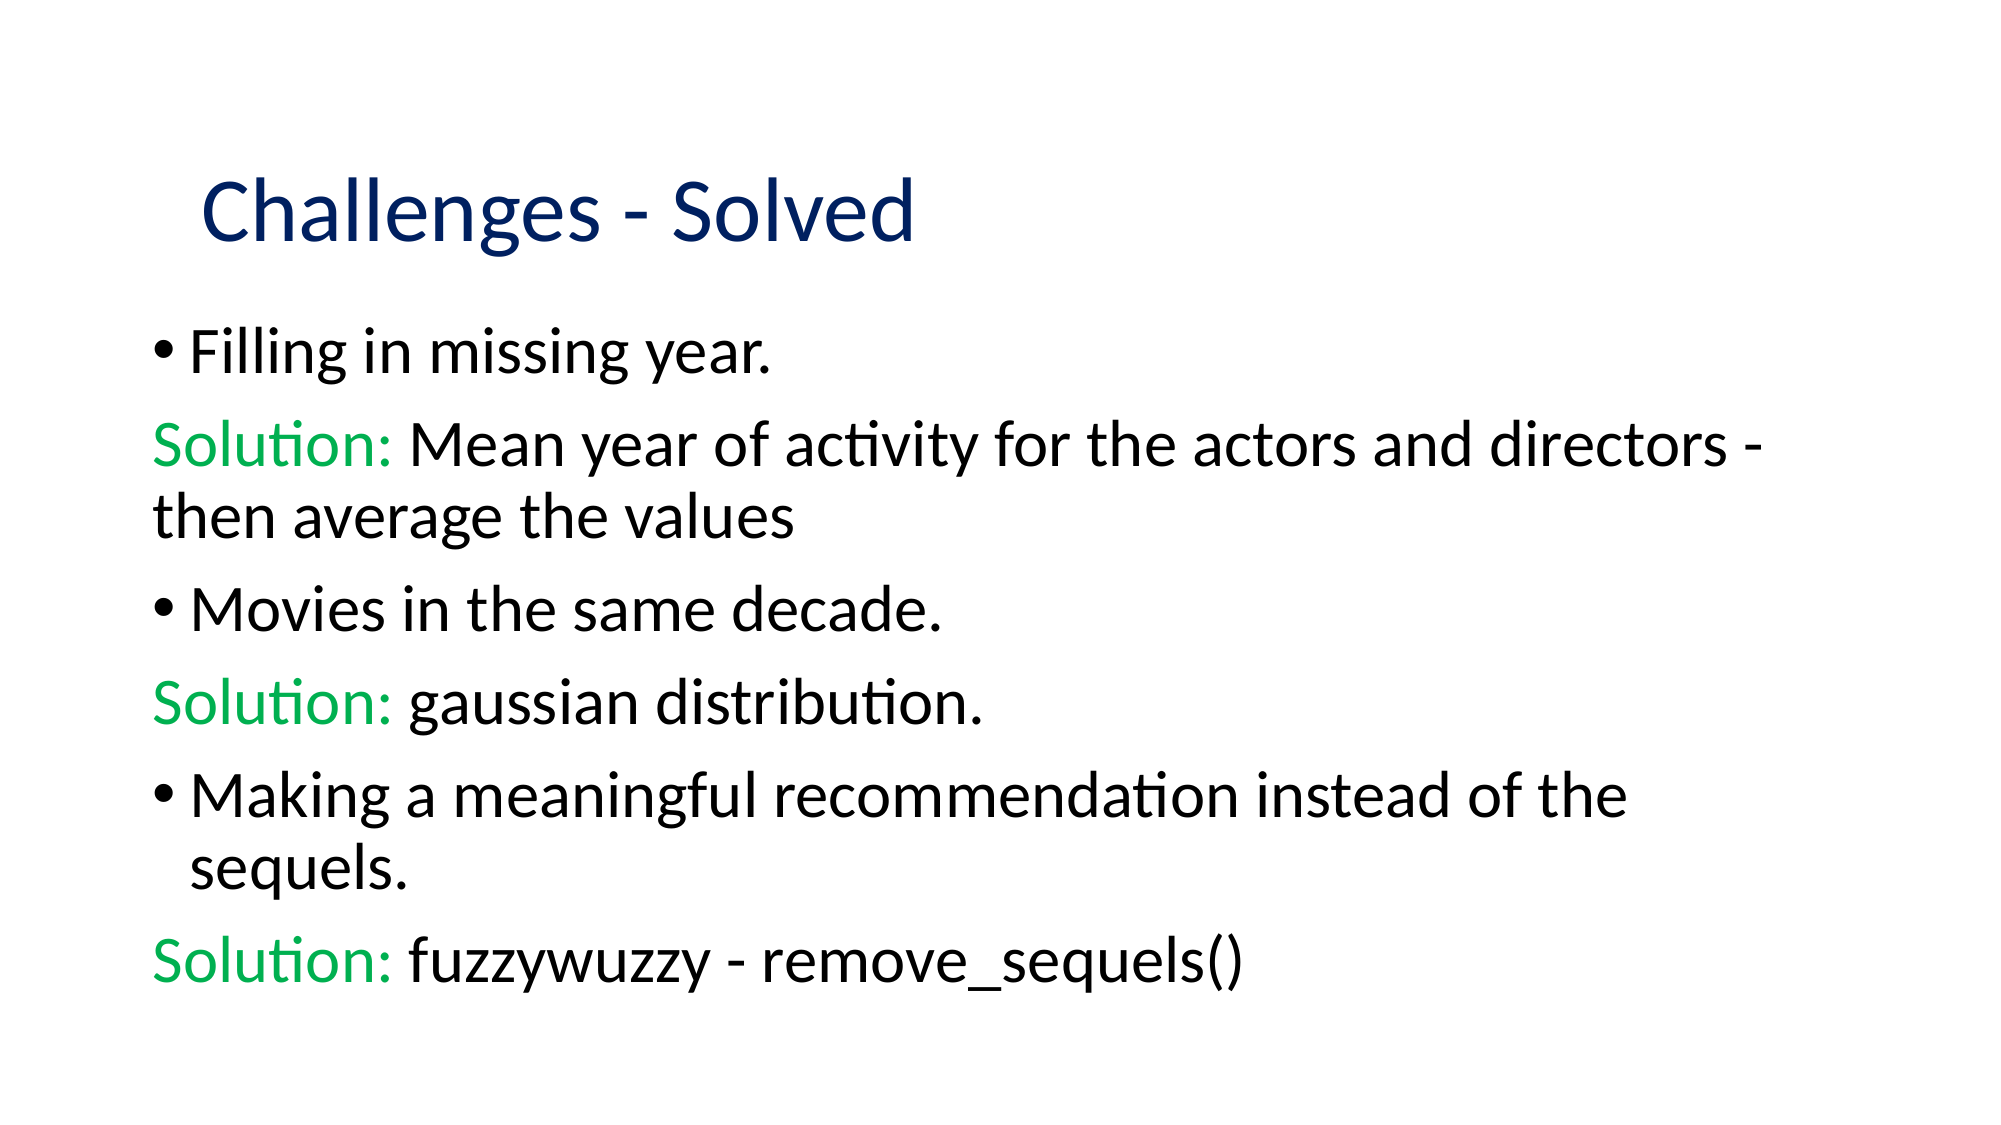

Challenges - Solved
Filling in missing year.
Solution: Mean year of activity for the actors and directors - then average the values
Movies in the same decade.
Solution: gaussian distribution.
Making a meaningful recommendation instead of the sequels.
Solution: fuzzywuzzy - remove_sequels()